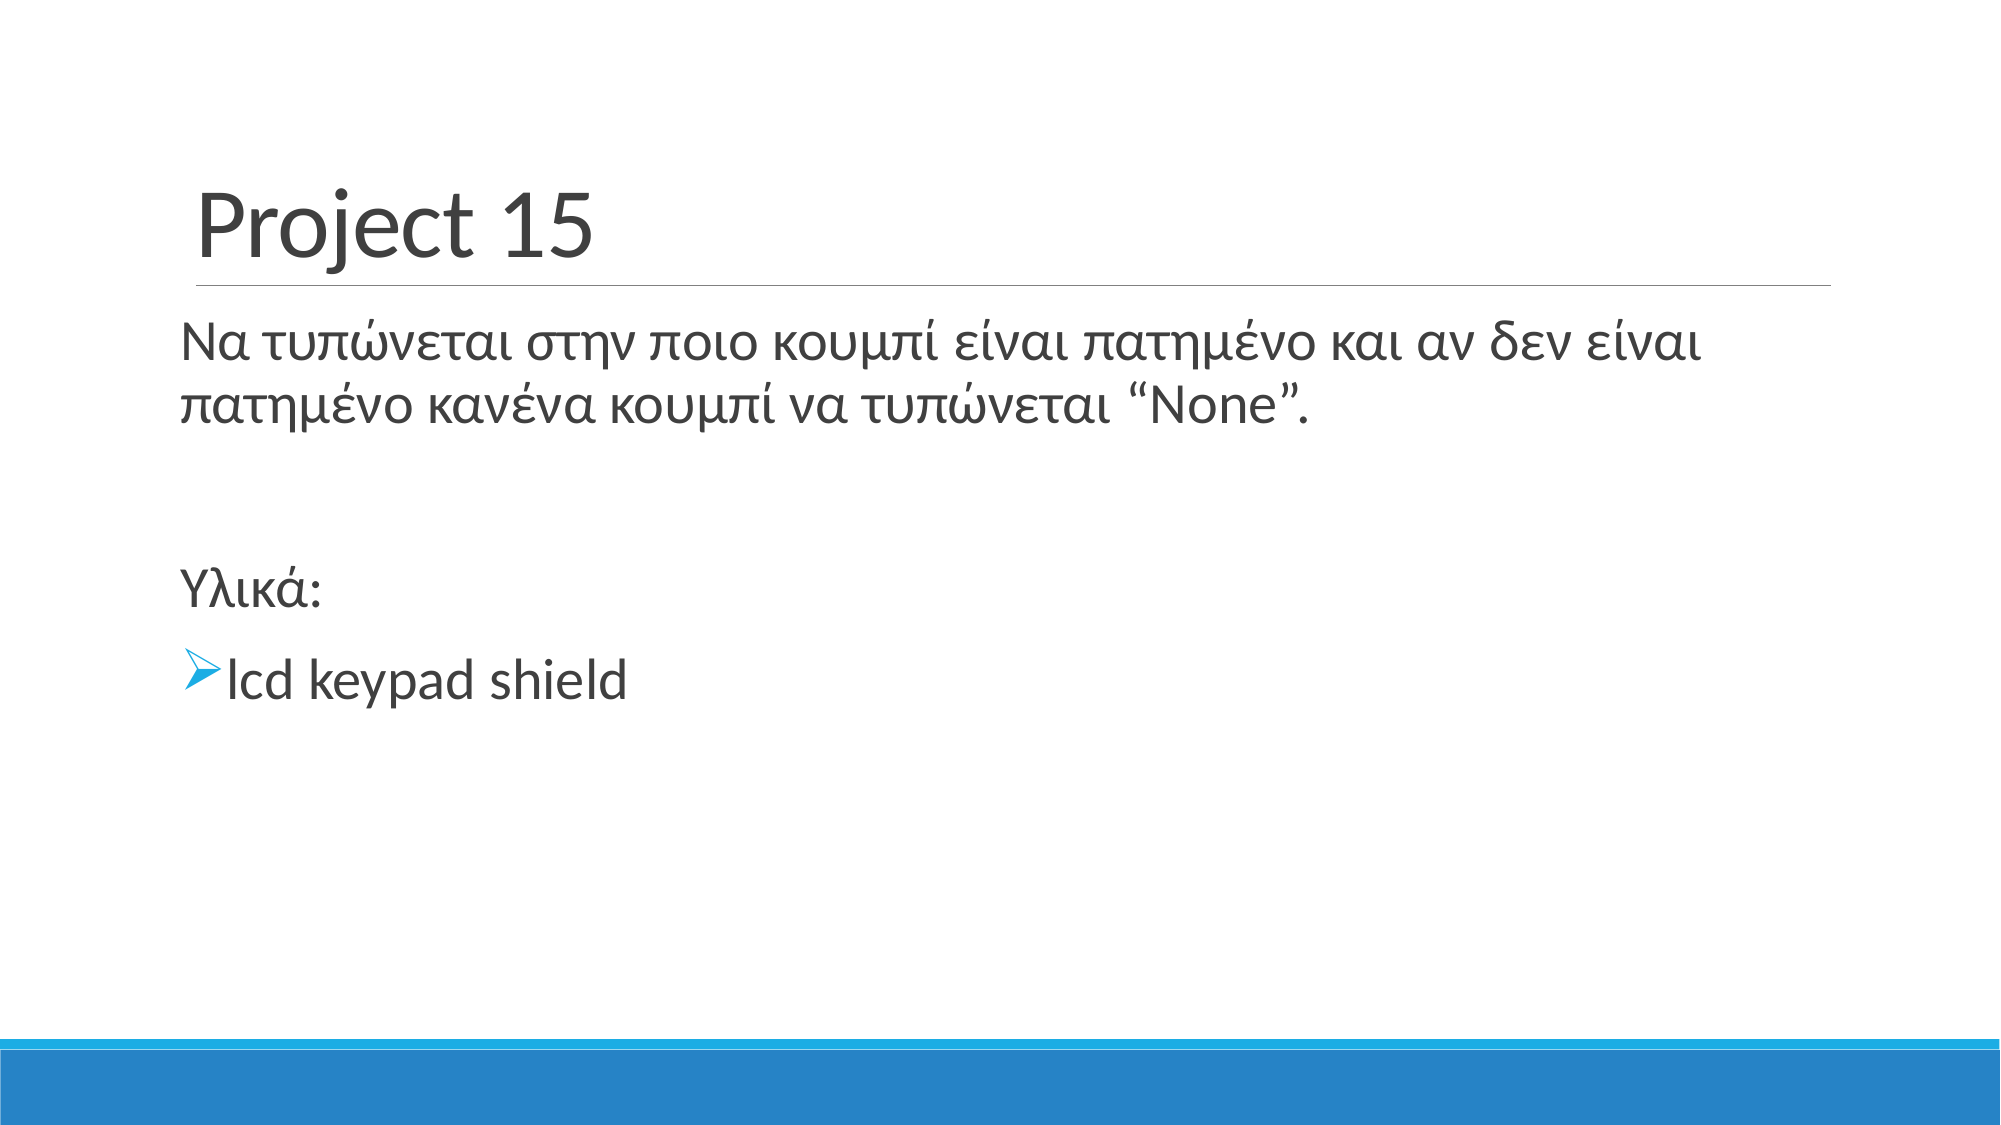

# Project 15
Να τυπώνεται στην ποιο κουμπί είναι πατημένο και αν δεν είναι πατημένο κανένα κουμπί να τυπώνεται “None”.

Υλικά:
lcd keypad shield